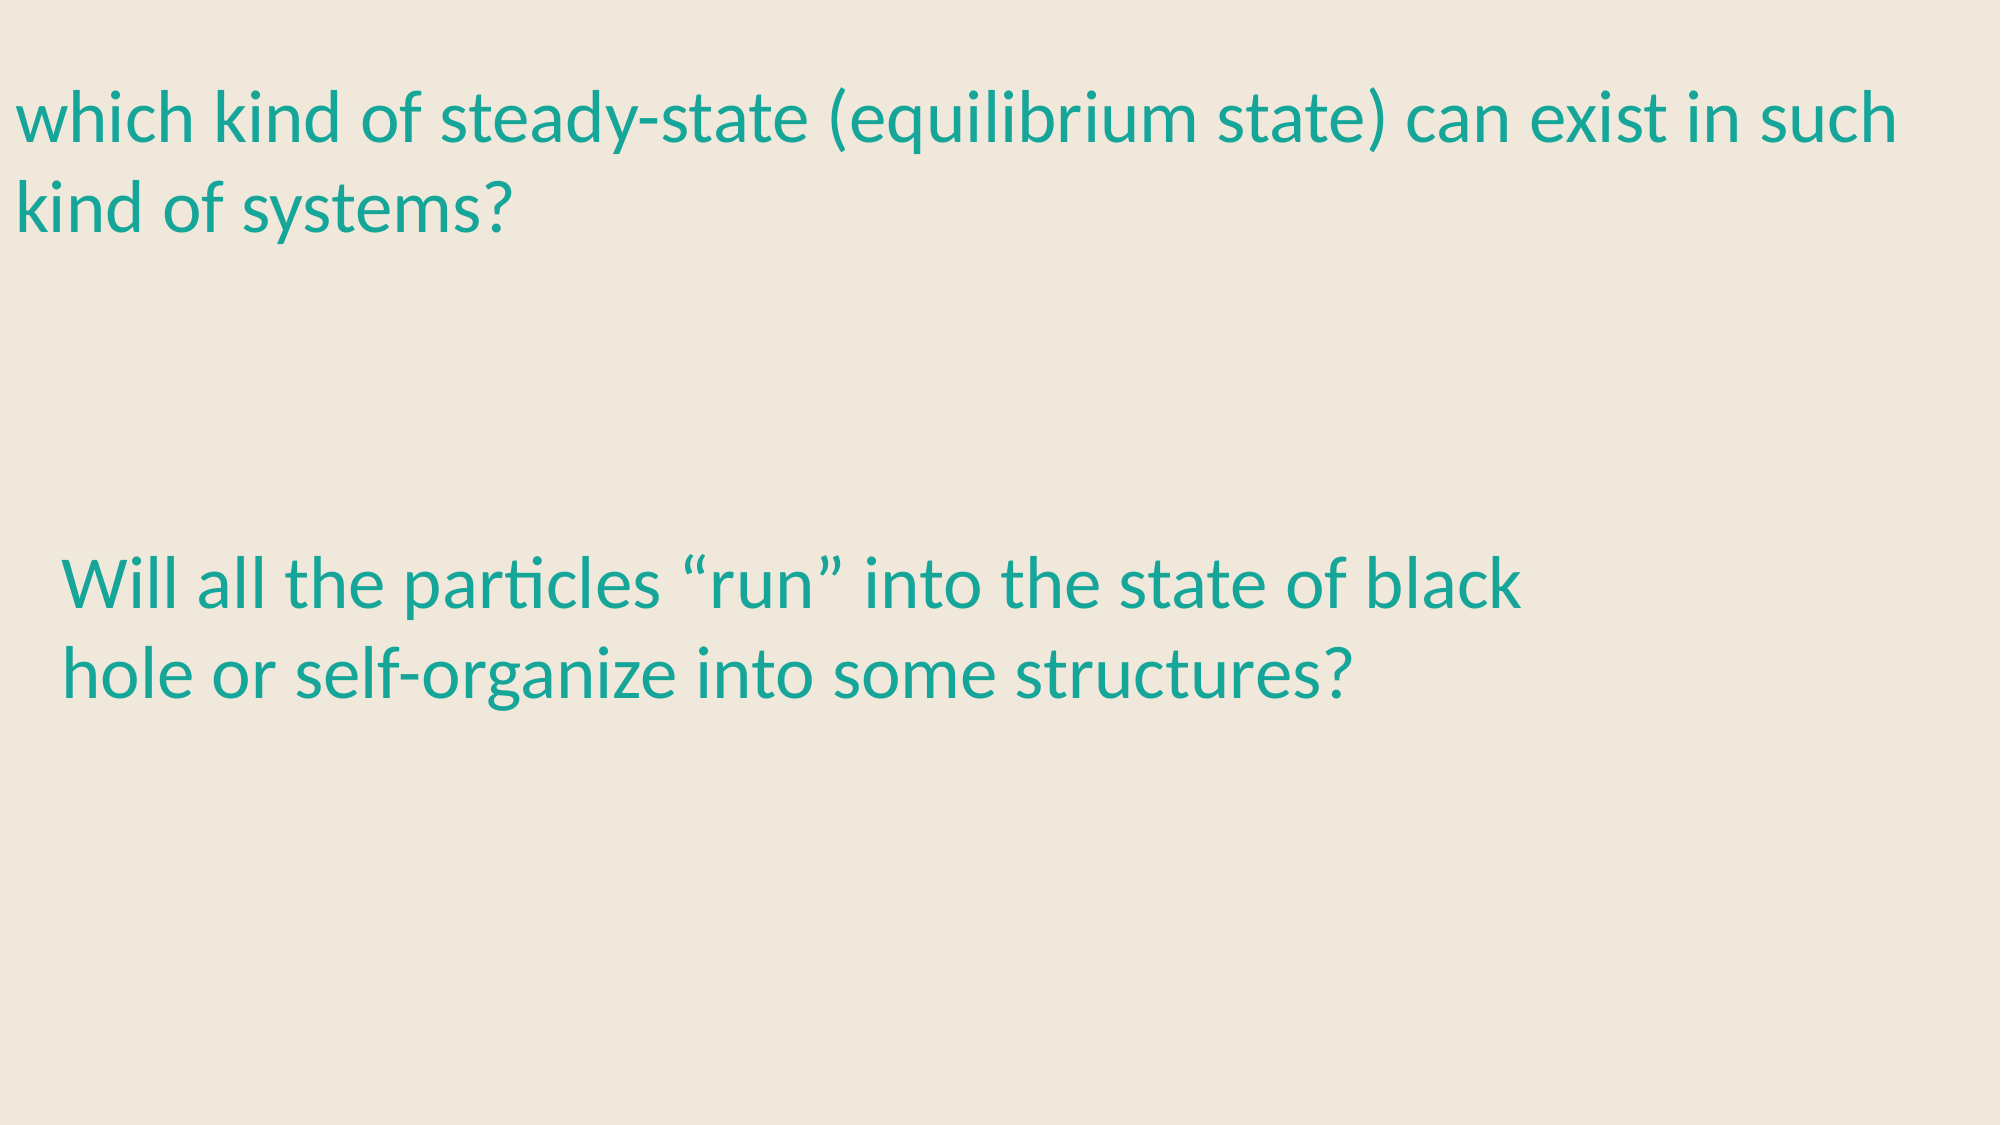

which kind of steady-state (equilibrium state) can exist in such kind of systems?

Will all the particles “run” into the state of black hole or self-organize into some structures?